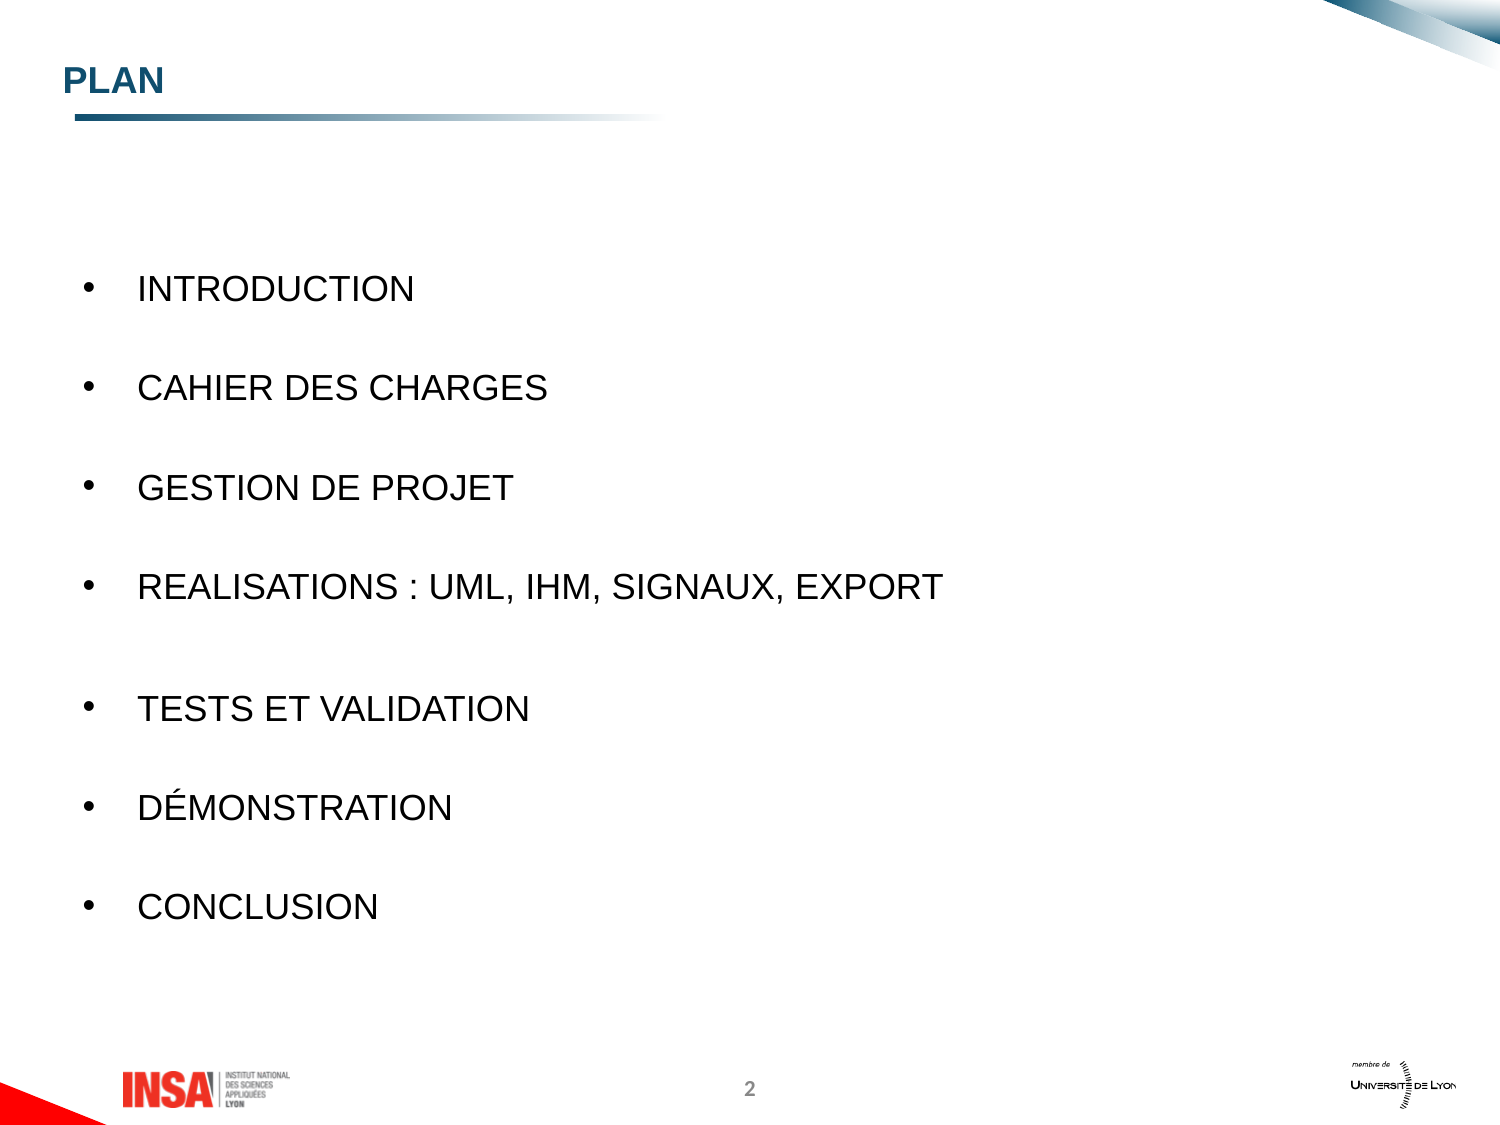

# PLAN
INTRODUCTION

CAHIER DES CHARGES

GESTION DE PROJET

REALISATIONS : UML, IHM, SIGNAUX, EXPORT

TESTS ET VALIDATION

DÉMONSTRATION

CONCLUSION
2